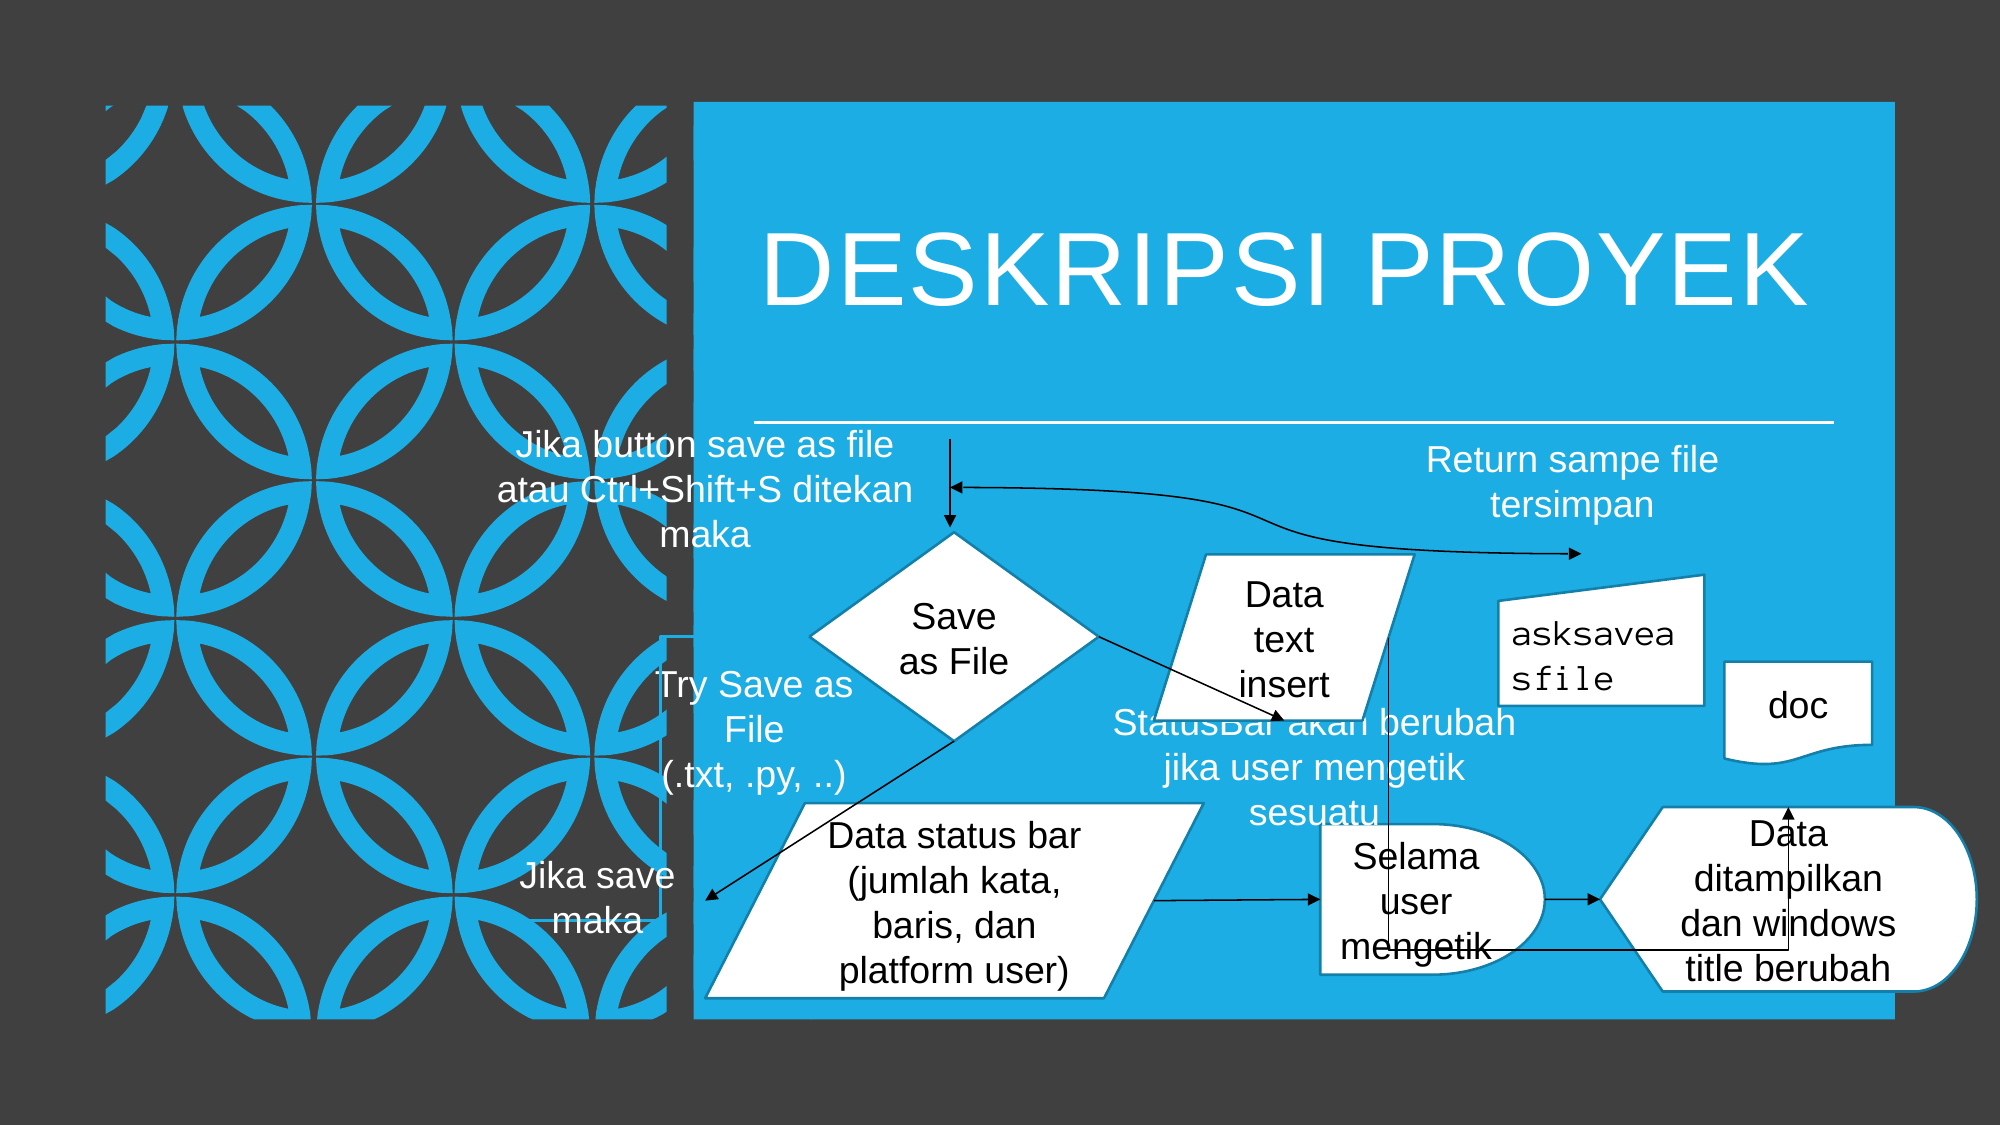

# DESKRIPSI PROYEK

Return sampe file tersimpan
Jika button save as file atau Ctrl+Shift+S ditekan maka
Save as File
Data text insert
asksaveasfile
Try Save as File (.txt, .py, ..)
doc
StatusBar akan berubah jika user mengetik sesuatu
Data status bar (jumlah kata, baris, dan platform user)
Data ditampilkan dan windows title berubah
Selama user mengetik
Jika save maka